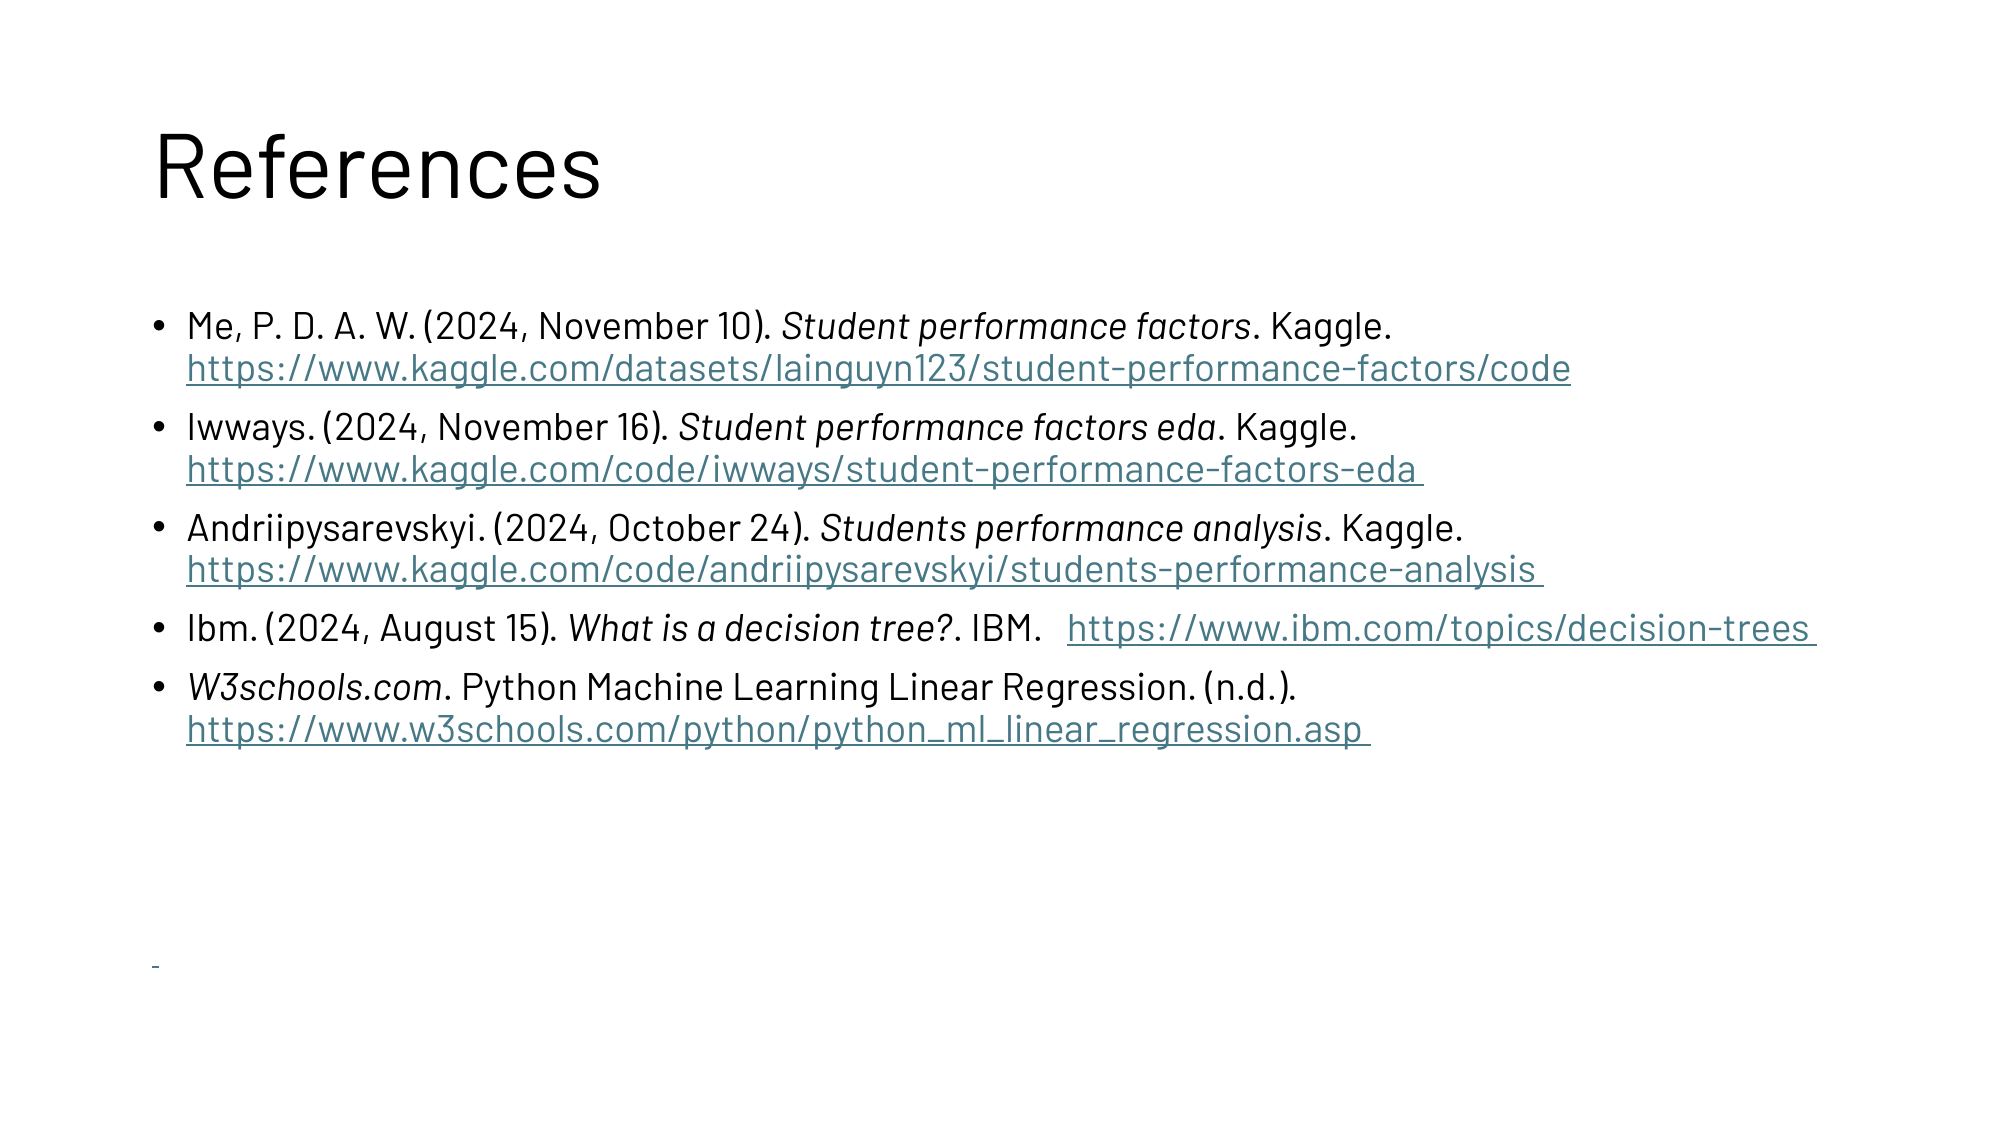

# References
Me, P. D. A. W. (2024, November 10). Student performance factors. Kaggle. https://www.kaggle.com/datasets/lainguyn123/student-performance-factors/code
Iwways. (2024, November 16). Student performance factors eda. Kaggle.                                     https://www.kaggle.com/code/iwways/student-performance-factors-eda
Andriipysarevskyi. (2024, October 24). Students performance analysis. Kaggle. https://www.kaggle.com/code/andriipysarevskyi/students-performance-analysis
Ibm. (2024, August 15). What is a decision tree?. IBM.   https://www.ibm.com/topics/decision-trees
W3schools.com. Python Machine Learning Linear Regression. (n.d.).         https://www.w3schools.com/python/python_ml_linear_regression.asp